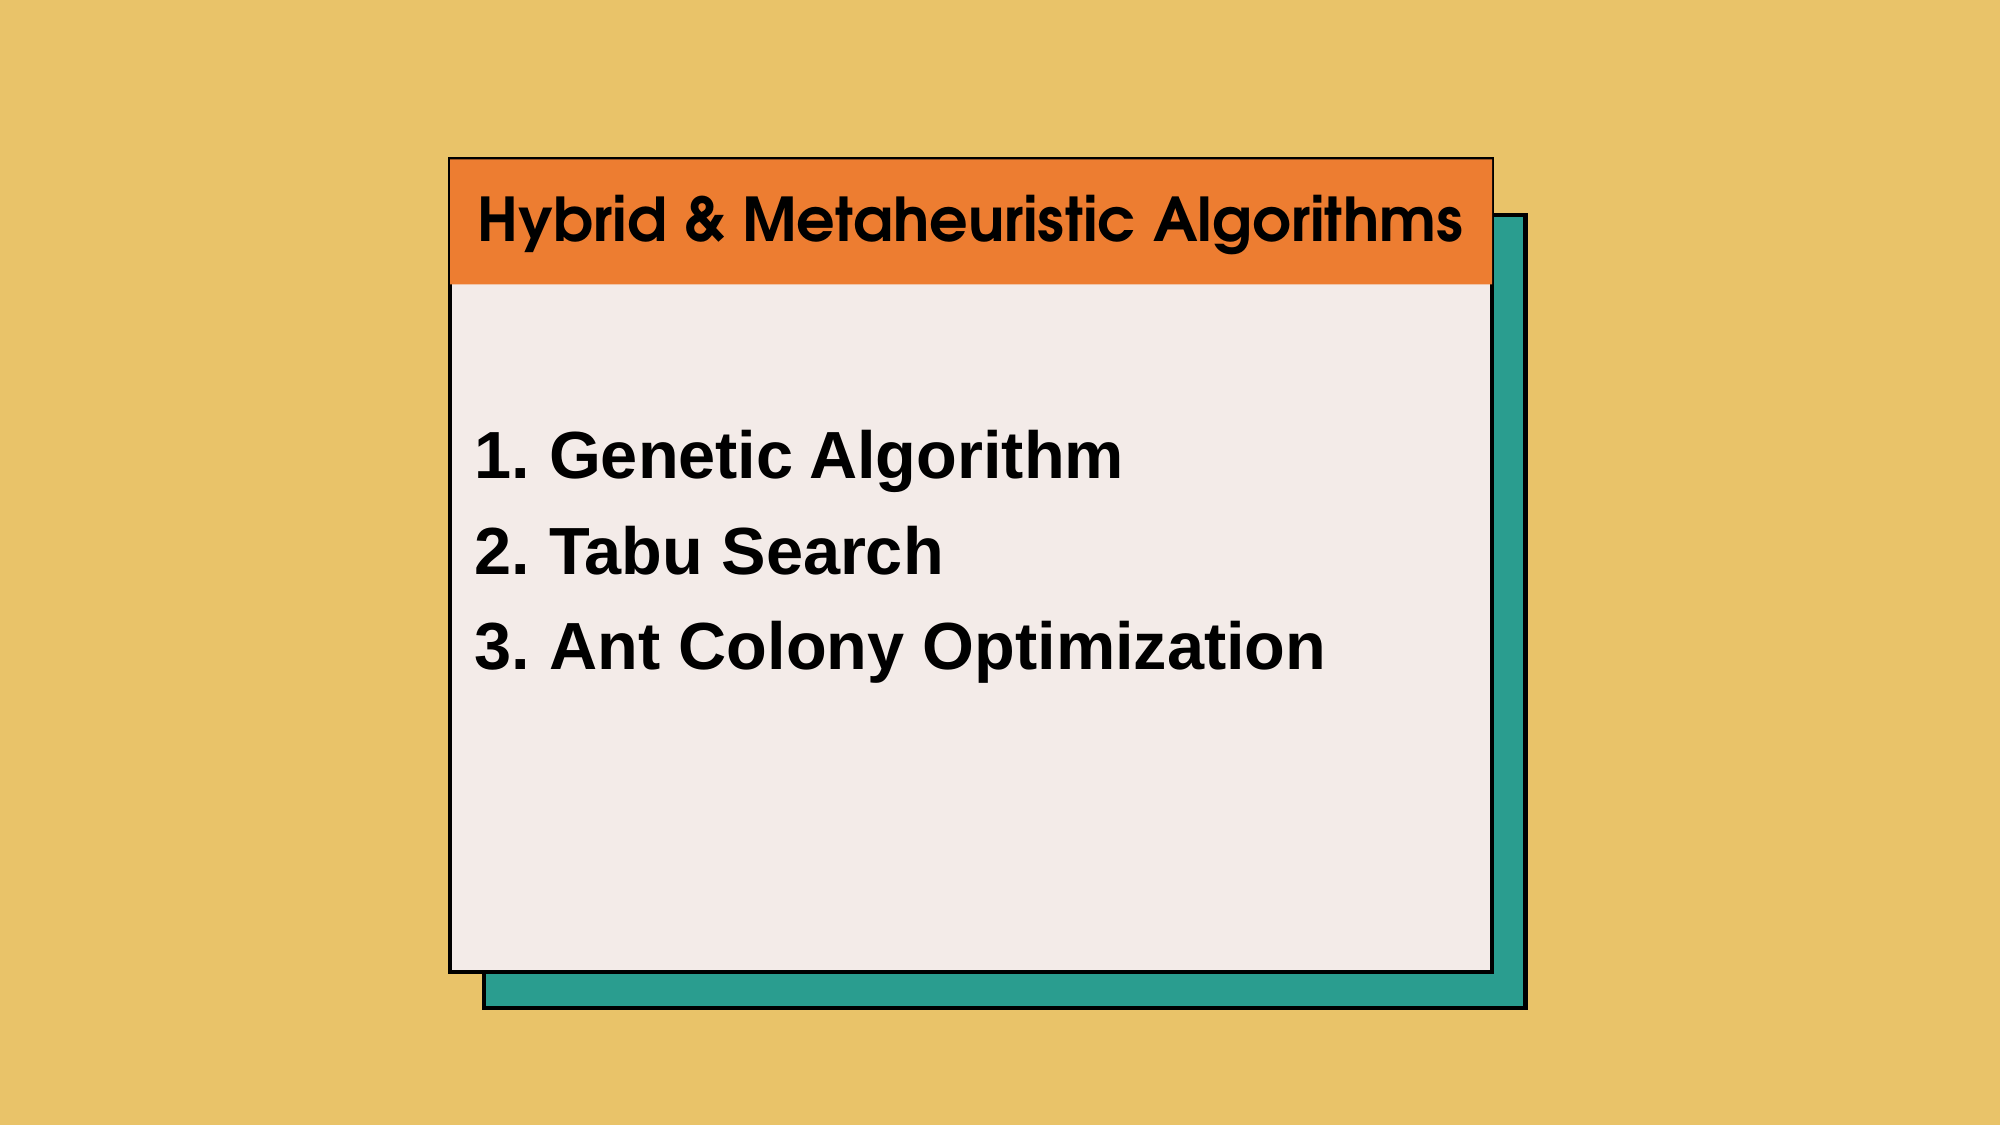

Hybrid & Metaheuristic Algorithms

Genetic Algorithm
Tabu Search
Ant Colony Optimization